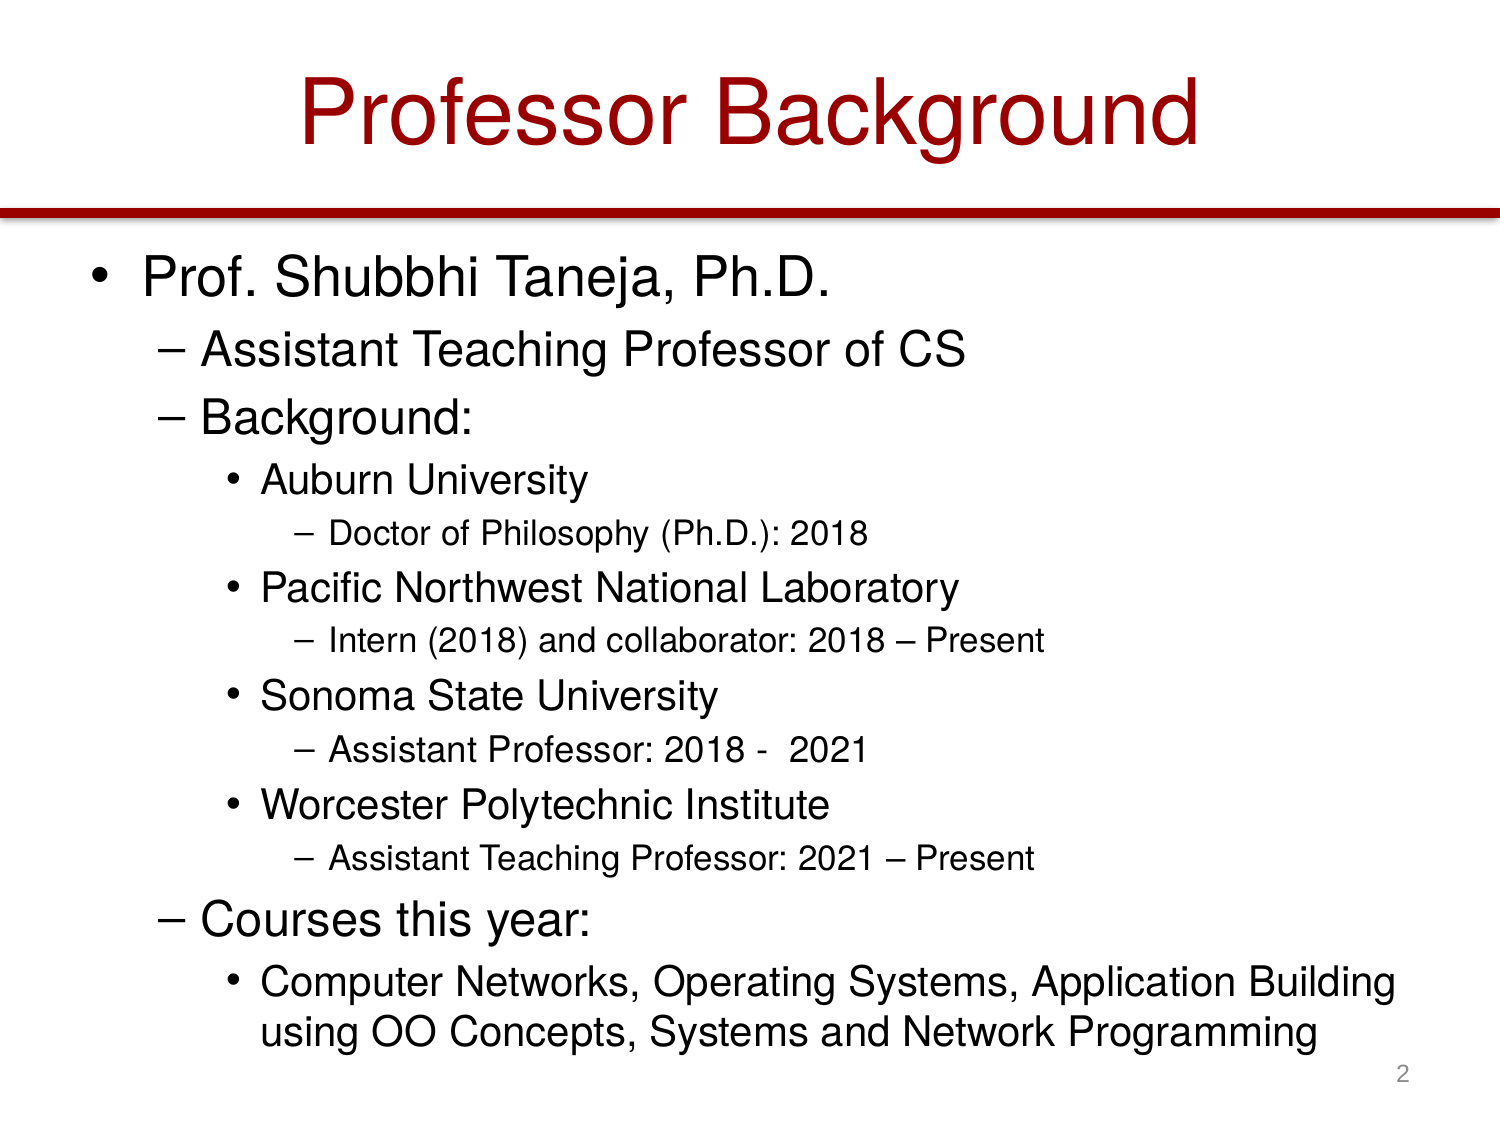

# Professor Background
Prof. Shubbhi Taneja, Ph.D.
Assistant Teaching Professor of CS
Background:
Auburn University
Doctor of Philosophy (Ph.D.): 2018
Pacific Northwest National Laboratory
Intern (2018) and collaborator: 2018 – Present
Sonoma State University
Assistant Professor: 2018 -  2021
Worcester Polytechnic Institute
Assistant Teaching Professor: 2021 – Present
Courses this year:
Computer Networks, Operating Systems, Application Building using OO Concepts, Systems and Network Programming
2